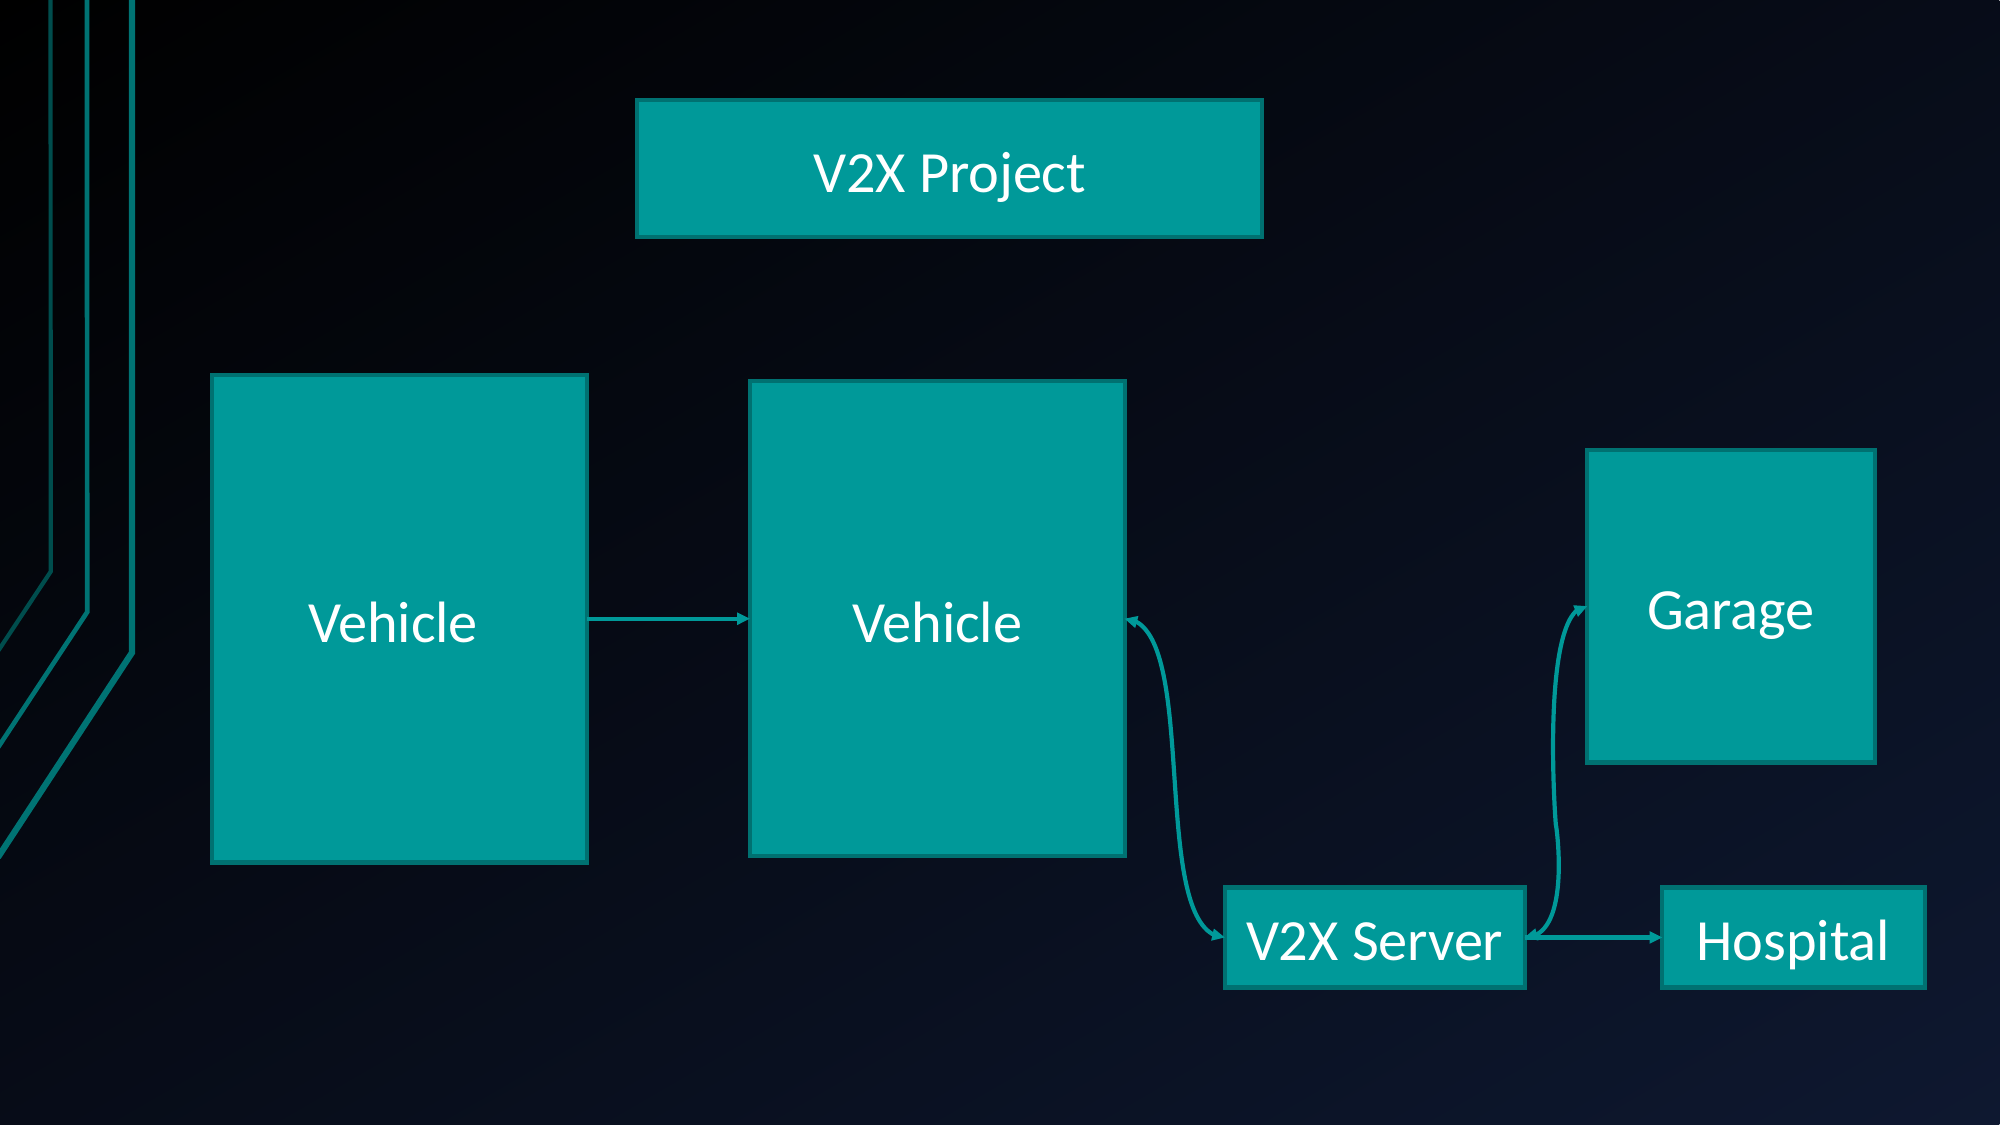

V2X Project
Vehicle
Vehicle
Garage
V2X Server
Hospital